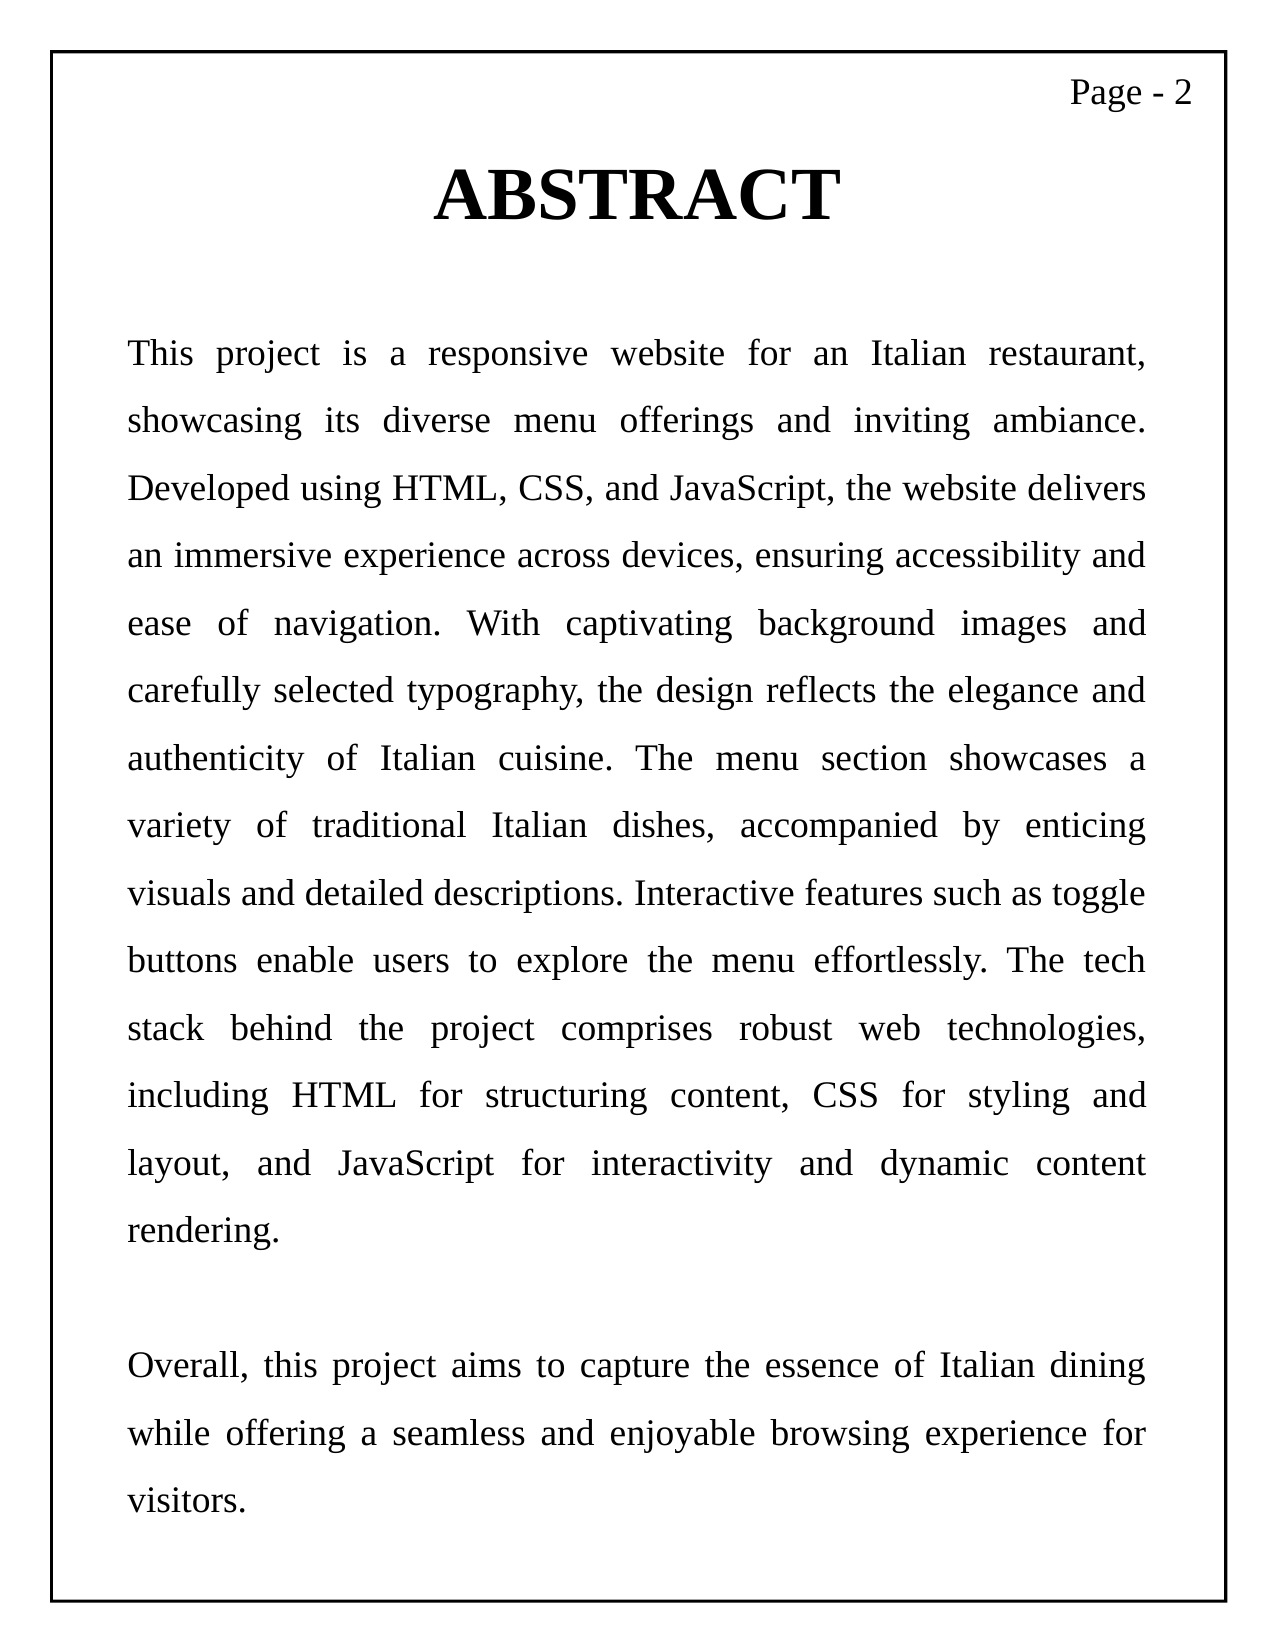

Page - 2
ABSTRACT
This project is a responsive website for an Italian restaurant, showcasing its diverse menu offerings and inviting ambiance. Developed using HTML, CSS, and JavaScript, the website delivers an immersive experience across devices, ensuring accessibility and ease of navigation. With captivating background images and carefully selected typography, the design reflects the elegance and authenticity of Italian cuisine. The menu section showcases a variety of traditional Italian dishes, accompanied by enticing visuals and detailed descriptions. Interactive features such as toggle buttons enable users to explore the menu effortlessly. The tech stack behind the project comprises robust web technologies, including HTML for structuring content, CSS for styling and layout, and JavaScript for interactivity and dynamic content rendering.

Overall, this project aims to capture the essence of Italian dining while offering a seamless and enjoyable browsing experience for visitors.